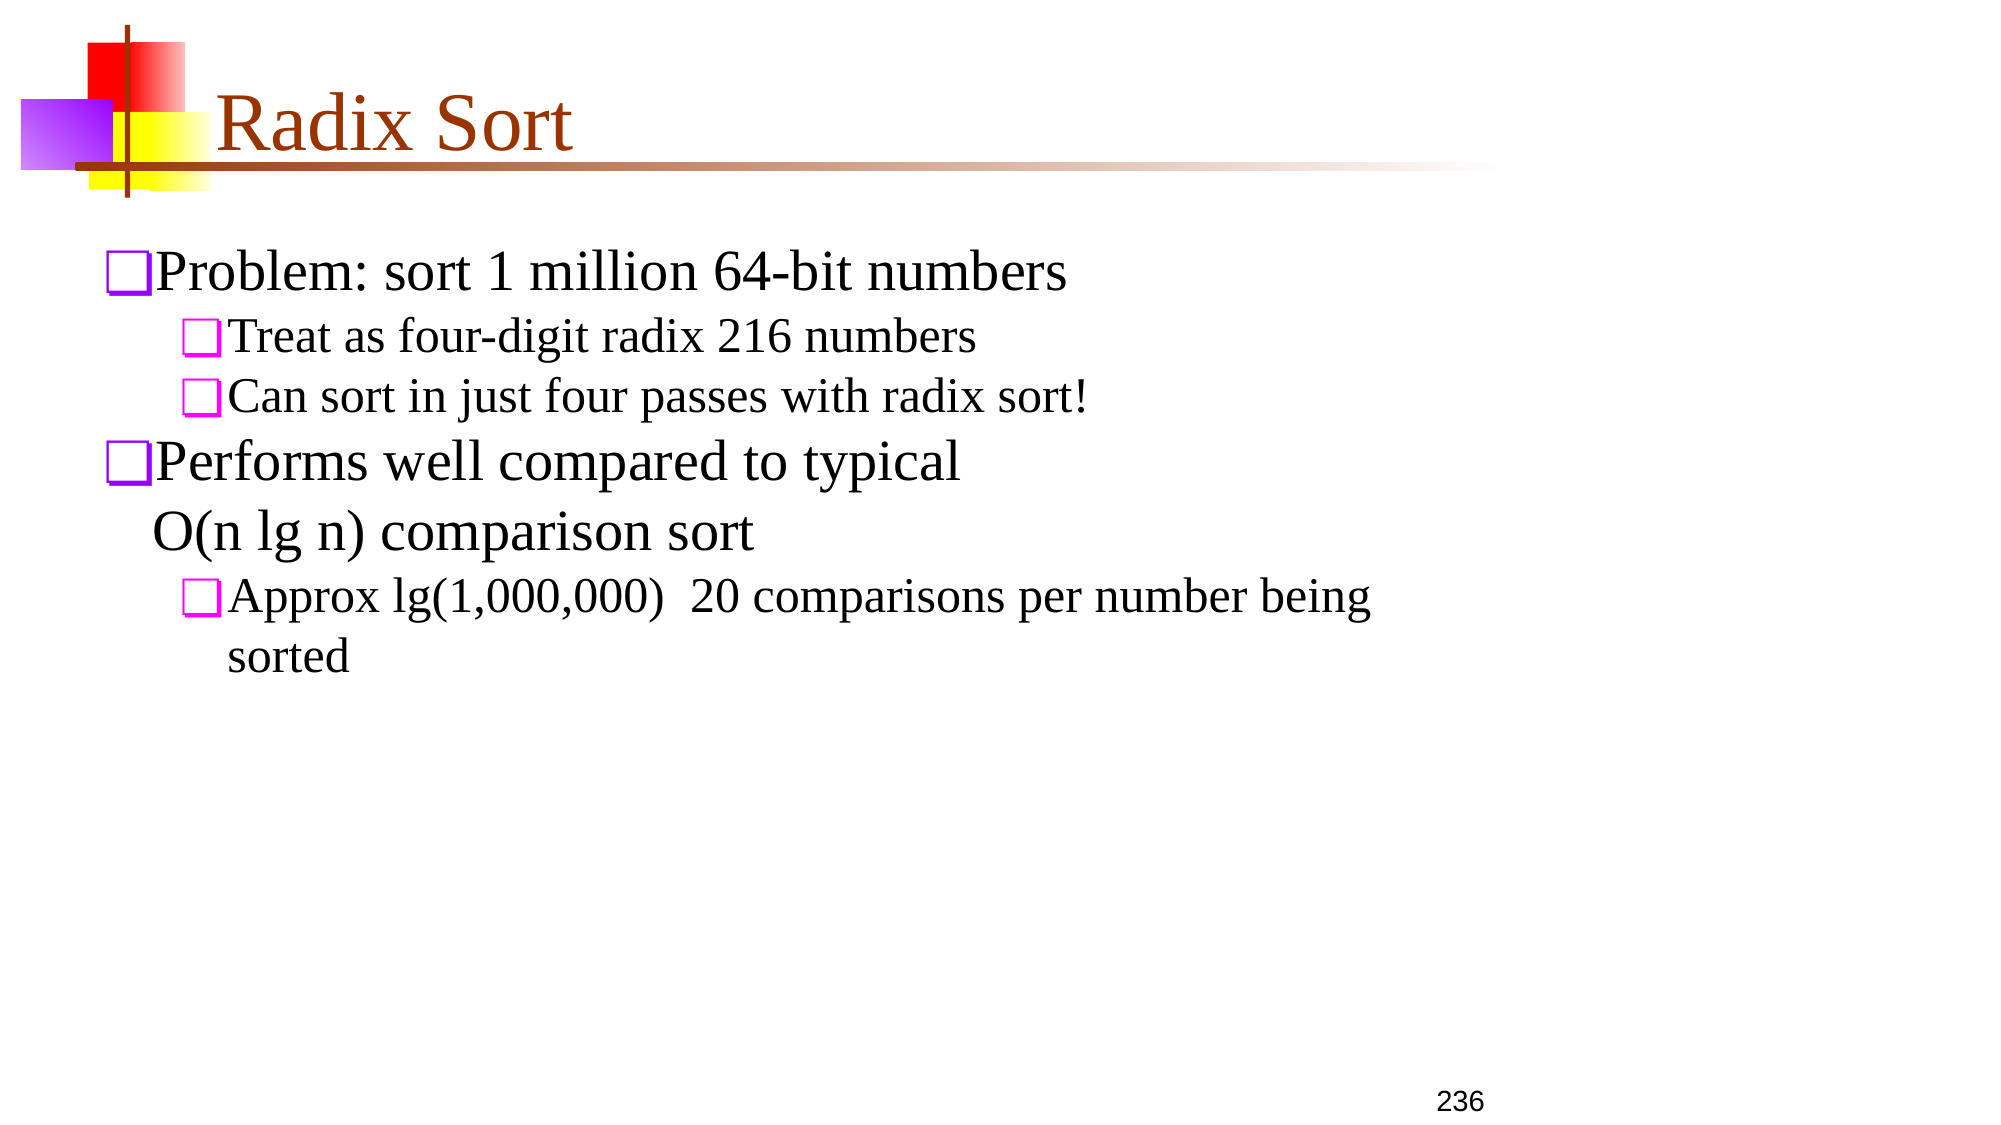

# Radix Sort
Problem: sort 1 million 64-bit numbers
Treat as four-digit radix 216 numbers
Can sort in just four passes with radix sort!
Performs well compared to typical
O(n lg n) comparison sort
Approx lg(1,000,000)  20 comparisons per number being sorted

236